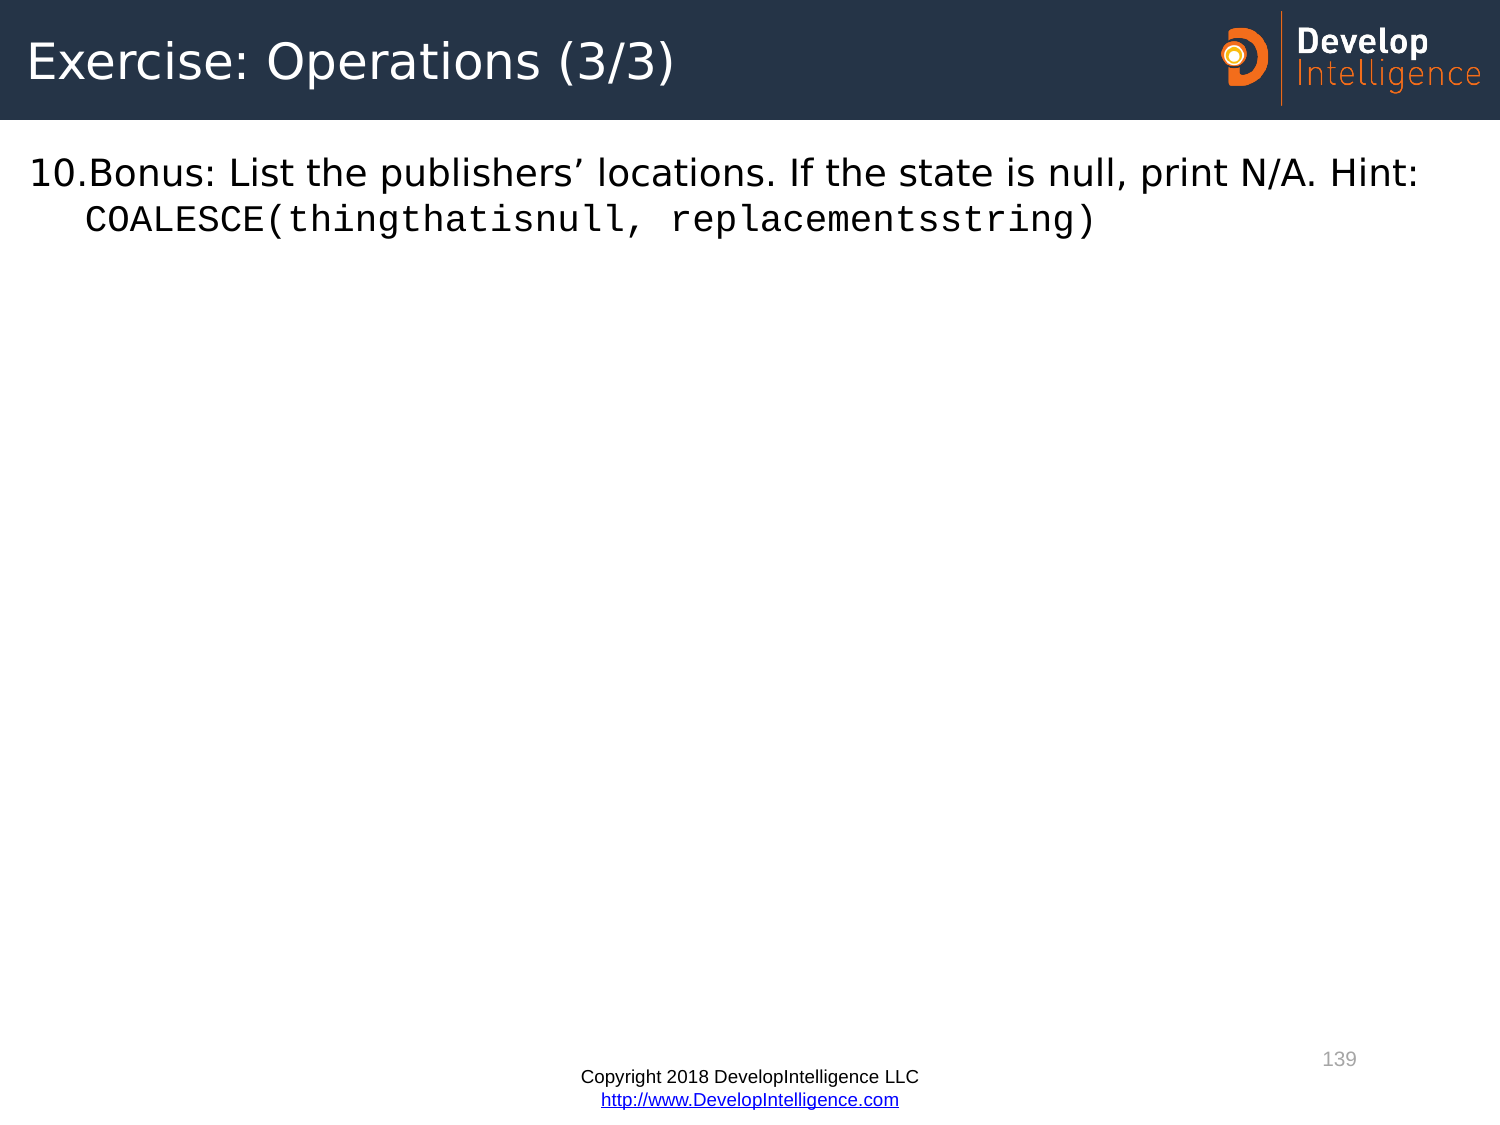

# Exercise: Operations (3/3)
Bonus: List the publishers’ locations. If the state is null, print N/A. Hint: COALESCE(thingthatisnull, replacementsstring)

139